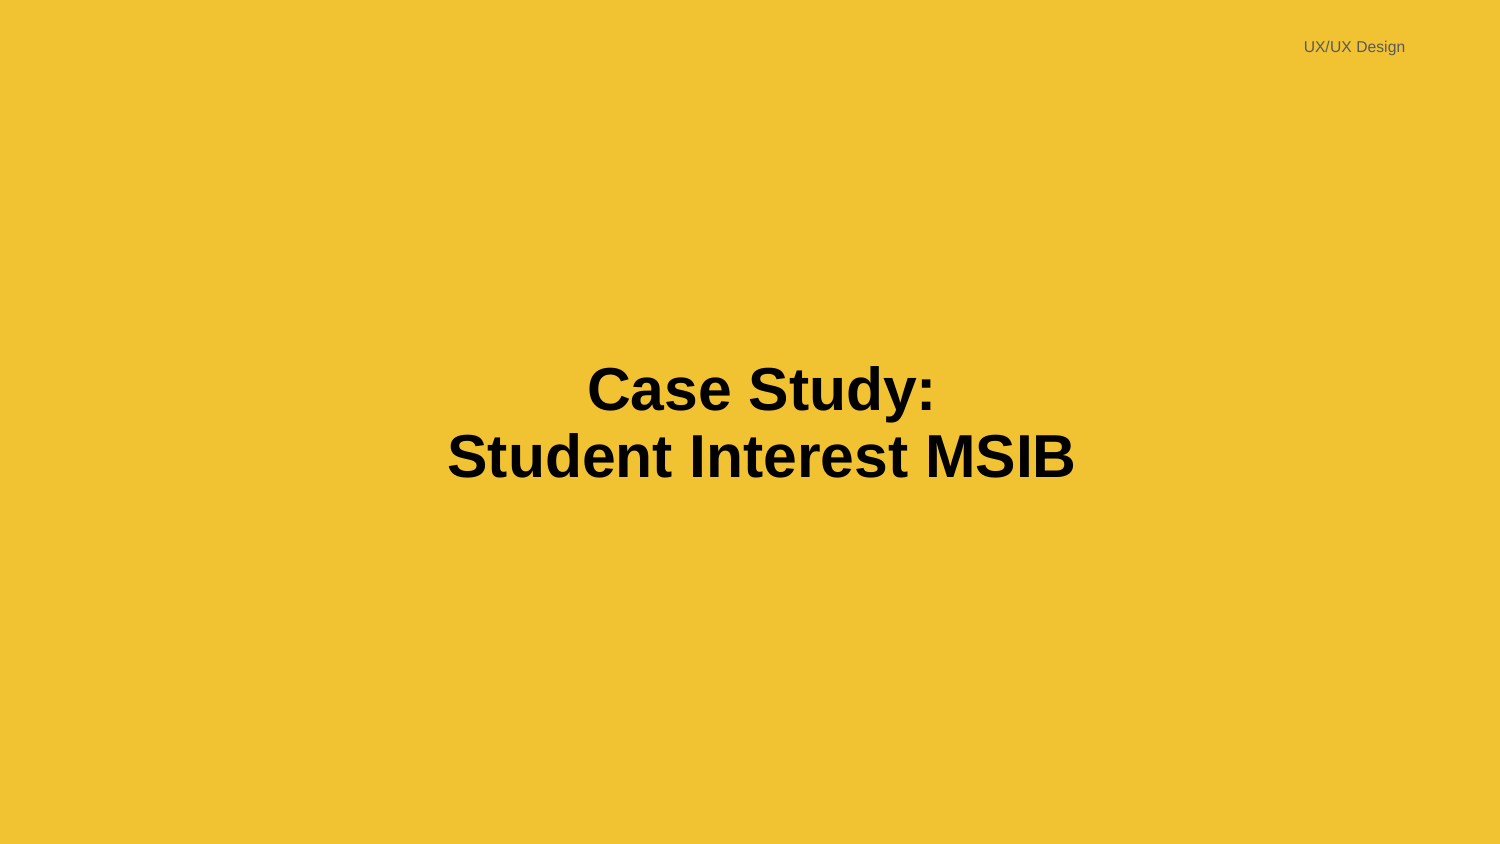

UX/UX Design
# Case Study:
Student Interest MSIB